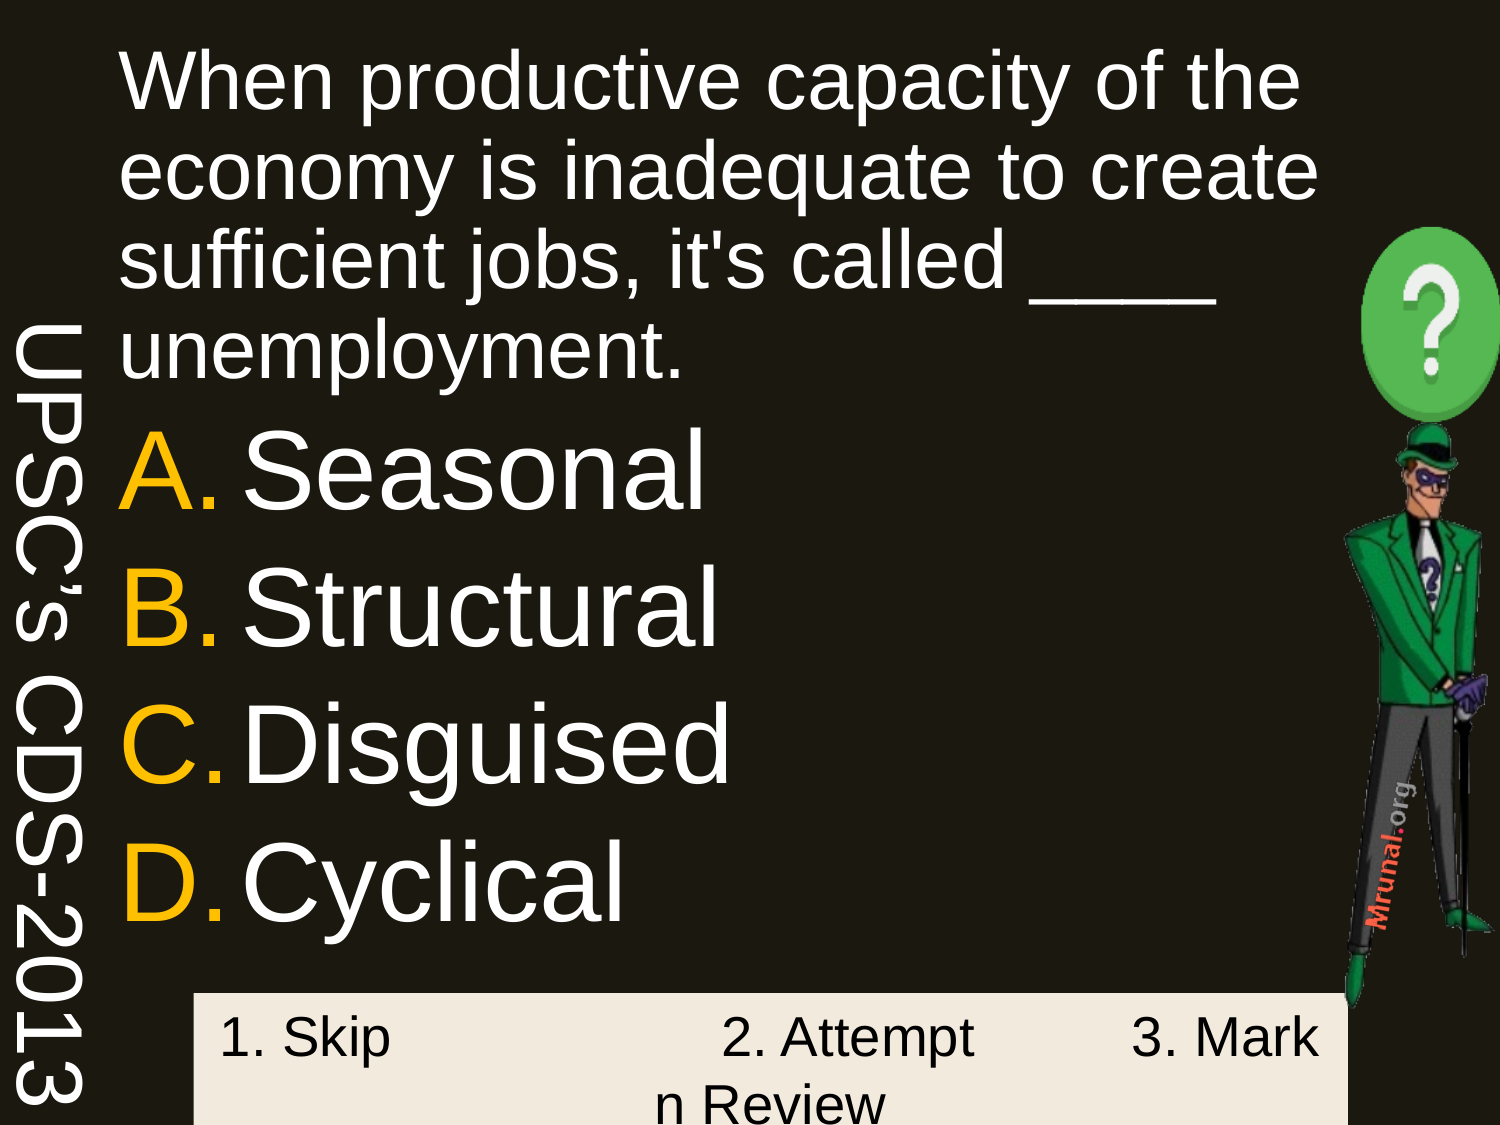

UPSC’s CDS-2013
When productive capacity of the economy is inadequate to create sufficient jobs, it's called ____ unemployment.
Seasonal
Structural
Disguised
Cyclical